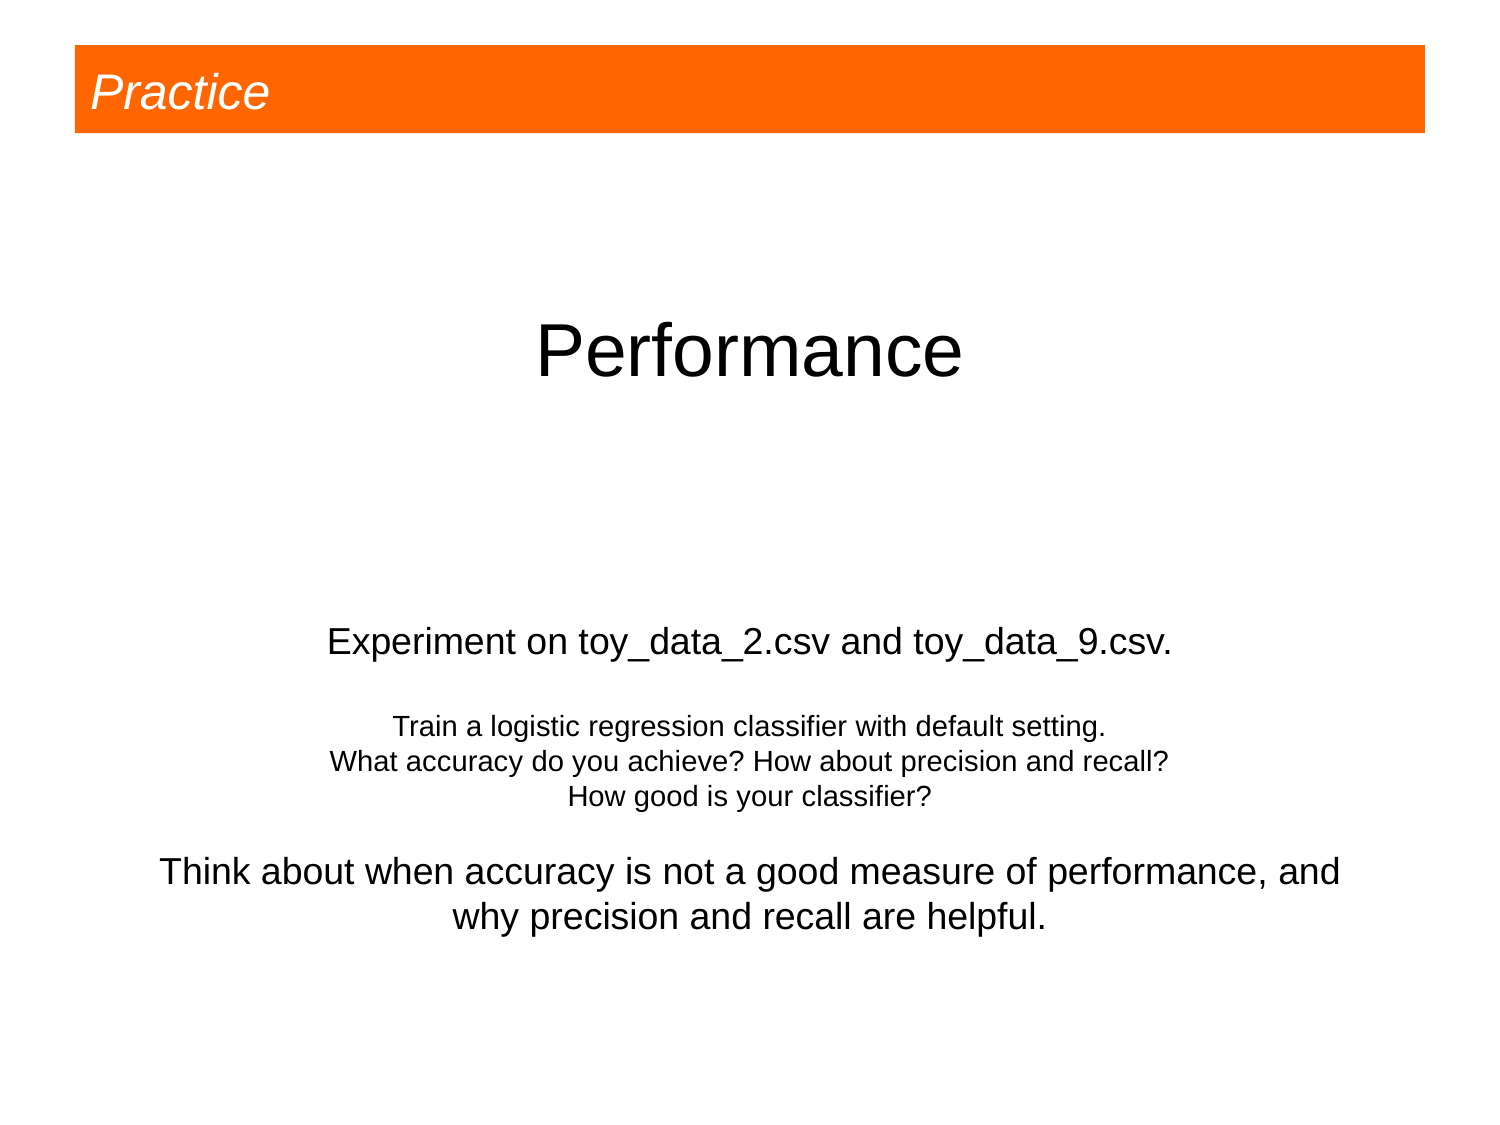

Practice
# Performance Experiment on toy_data_2.csv and toy_data_9.csv. Train a logistic regression classifier with default setting. What accuracy do you achieve? How about precision and recall? How good is your classifier? Think about when accuracy is not a good measure of performance, and why precision and recall are helpful.